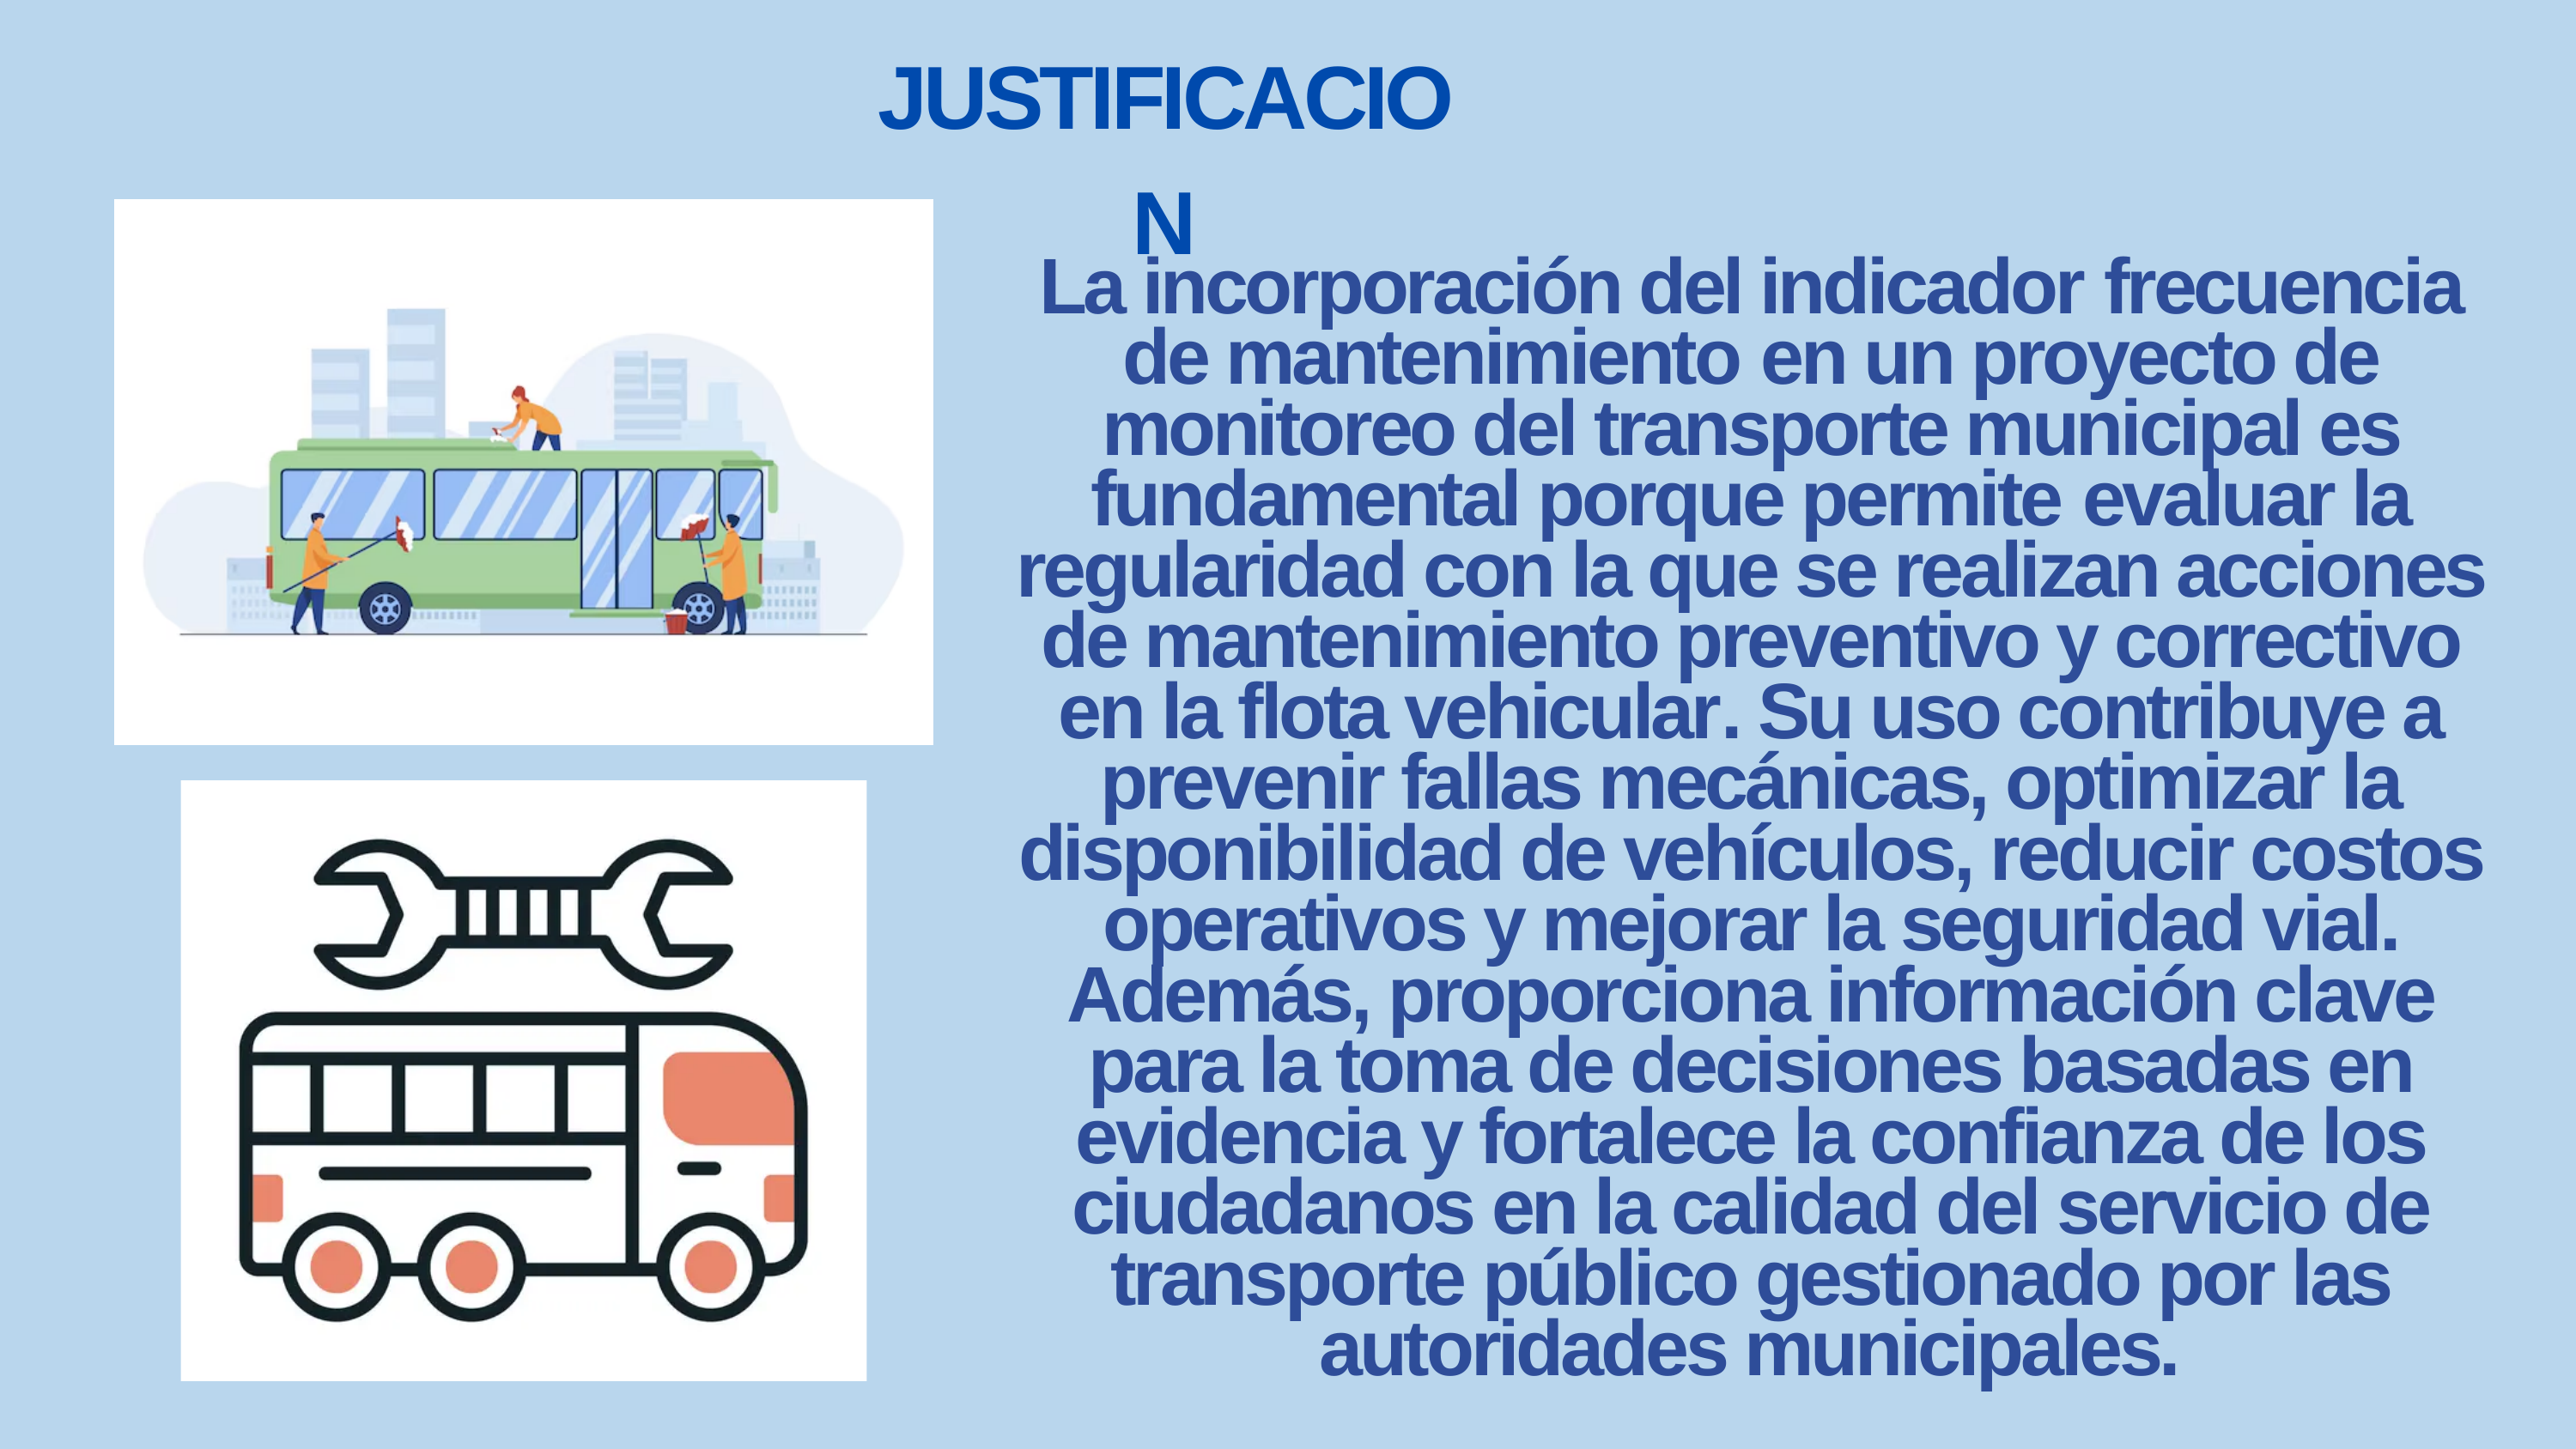

JUSTIFICACION

La incorporación del indicador frecuencia de mantenimiento en un proyecto de monitoreo del transporte municipal es fundamental porque permite evaluar la regularidad con la que se realizan acciones de mantenimiento preventivo y correctivo en la flota vehicular. Su uso contribuye a prevenir fallas mecánicas, optimizar la disponibilidad de vehículos, reducir costos operativos y mejorar la seguridad vial. Además, proporciona información clave para la toma de decisiones basadas en evidencia y fortalece la confianza de los ciudadanos en la calidad del servicio de transporte público gestionado por las autoridades municipales.